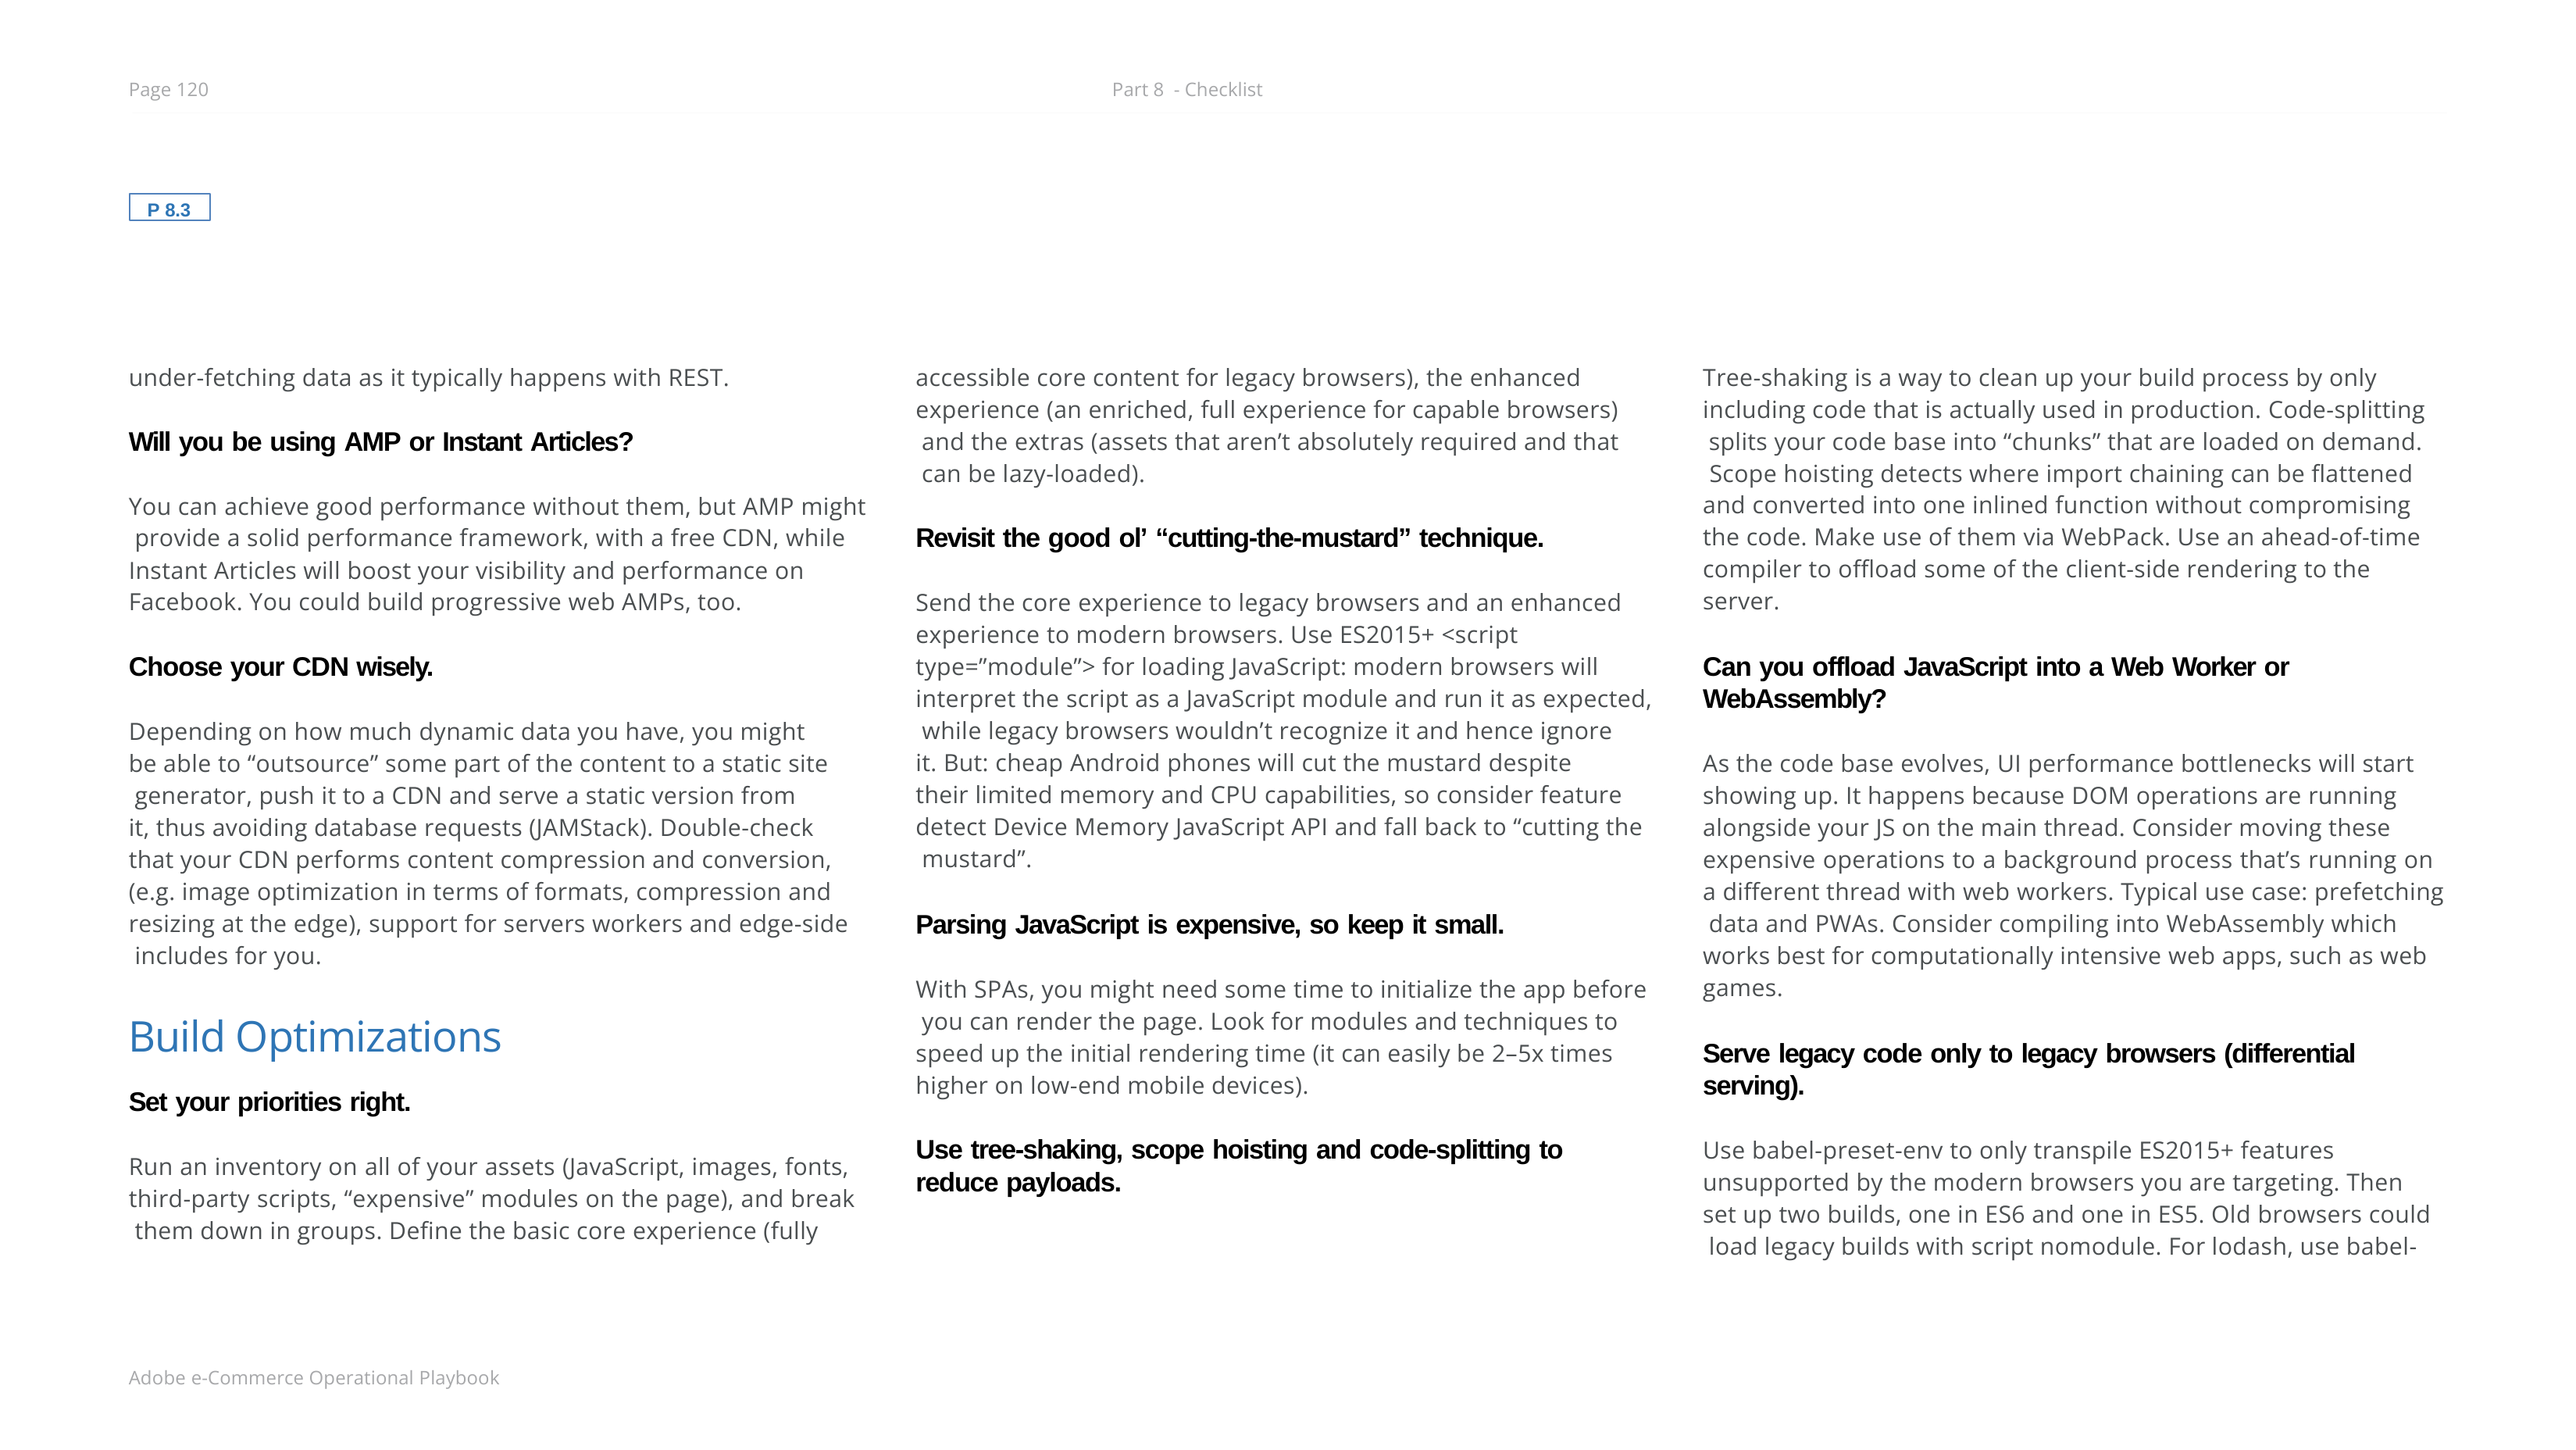

Page 120
Part 8  - Checklist
P 8.3
accessible core content for legacy browsers), the enhanced  experience (an enriched, full experience for capable browsers)  and the extras (assets that aren’t absolutely required and that  can be lazy-loaded).
Tree-shaking is a way to clean up your build process by only  including code that is actually used in production. Code-splitting  splits your code base into “chunks” that are loaded on demand.  Scope hoisting detects where import chaining can be flattened  and converted into one inlined function without compromising  the code. Make use of them via WebPack. Use an ahead-of-time  compiler to offload some of the client-side rendering to the  server.
under-fetching data as it typically happens with REST.
Will you be using AMP or Instant Articles?
You can achieve good performance without them, but AMP might  provide a solid performance framework, with a free CDN, while  Instant Articles will boost your visibility and performance on  Facebook. You could build progressive web AMPs, too.
Revisit the good ol’ “cutting-the-mustard” technique.
Send the core experience to legacy browsers and an enhanced  experience to modern browsers. Use ES2015+ <script  type=”module”> for loading JavaScript: modern browsers will  interpret the script as a JavaScript module and run it as expected,  while legacy browsers wouldn’t recognize it and hence ignore
it. But: cheap Android phones will cut the mustard despite  their limited memory and CPU capabilities, so consider feature
detect Device Memory JavaScript API and fall back to “cutting the  mustard”.
Choose your CDN wisely.
Can you offload JavaScript into a Web Worker or  WebAssembly?
Depending on how much dynamic data you have, you might  be able to “outsource” some part of the content to a static site  generator, push it to a CDN and serve a static version from
it, thus avoiding database requests (JAMStack). Double-check  that your CDN performs content compression and conversion,  (e.g. image optimization in terms of formats, compression and  resizing at the edge), support for servers workers and edge-side  includes for you.
As the code base evolves, UI performance bottlenecks will start  showing up. It happens because DOM operations are running  alongside your JS on the main thread. Consider moving these  expensive operations to a background process that’s running on  a different thread with web workers. Typical use case: prefetching  data and PWAs. Consider compiling into WebAssembly which  works best for computationally intensive web apps, such as web  games.
Parsing JavaScript is expensive, so keep it small.
With SPAs, you might need some time to initialize the app before  you can render the page. Look for modules and techniques to  speed up the initial rendering time (it can easily be 2–5x times  higher on low-end mobile devices).
Build Optimizations
Set your priorities right.
Serve legacy code only to legacy browsers (differential  serving).
Use babel-preset-env to only transpile ES2015+ features  unsupported by the modern browsers you are targeting. Then  set up two builds, one in ES6 and one in ES5. Old browsers could  load legacy builds with script nomodule. For lodash, use babel-
Use tree-shaking, scope hoisting and code-splitting to  reduce payloads.
Run an inventory on all of your assets (JavaScript, images, fonts,  third-party scripts, “expensive” modules on the page), and break  them down in groups. Define the basic core experience (fully
Adobe e-Commerce Operational Playbook